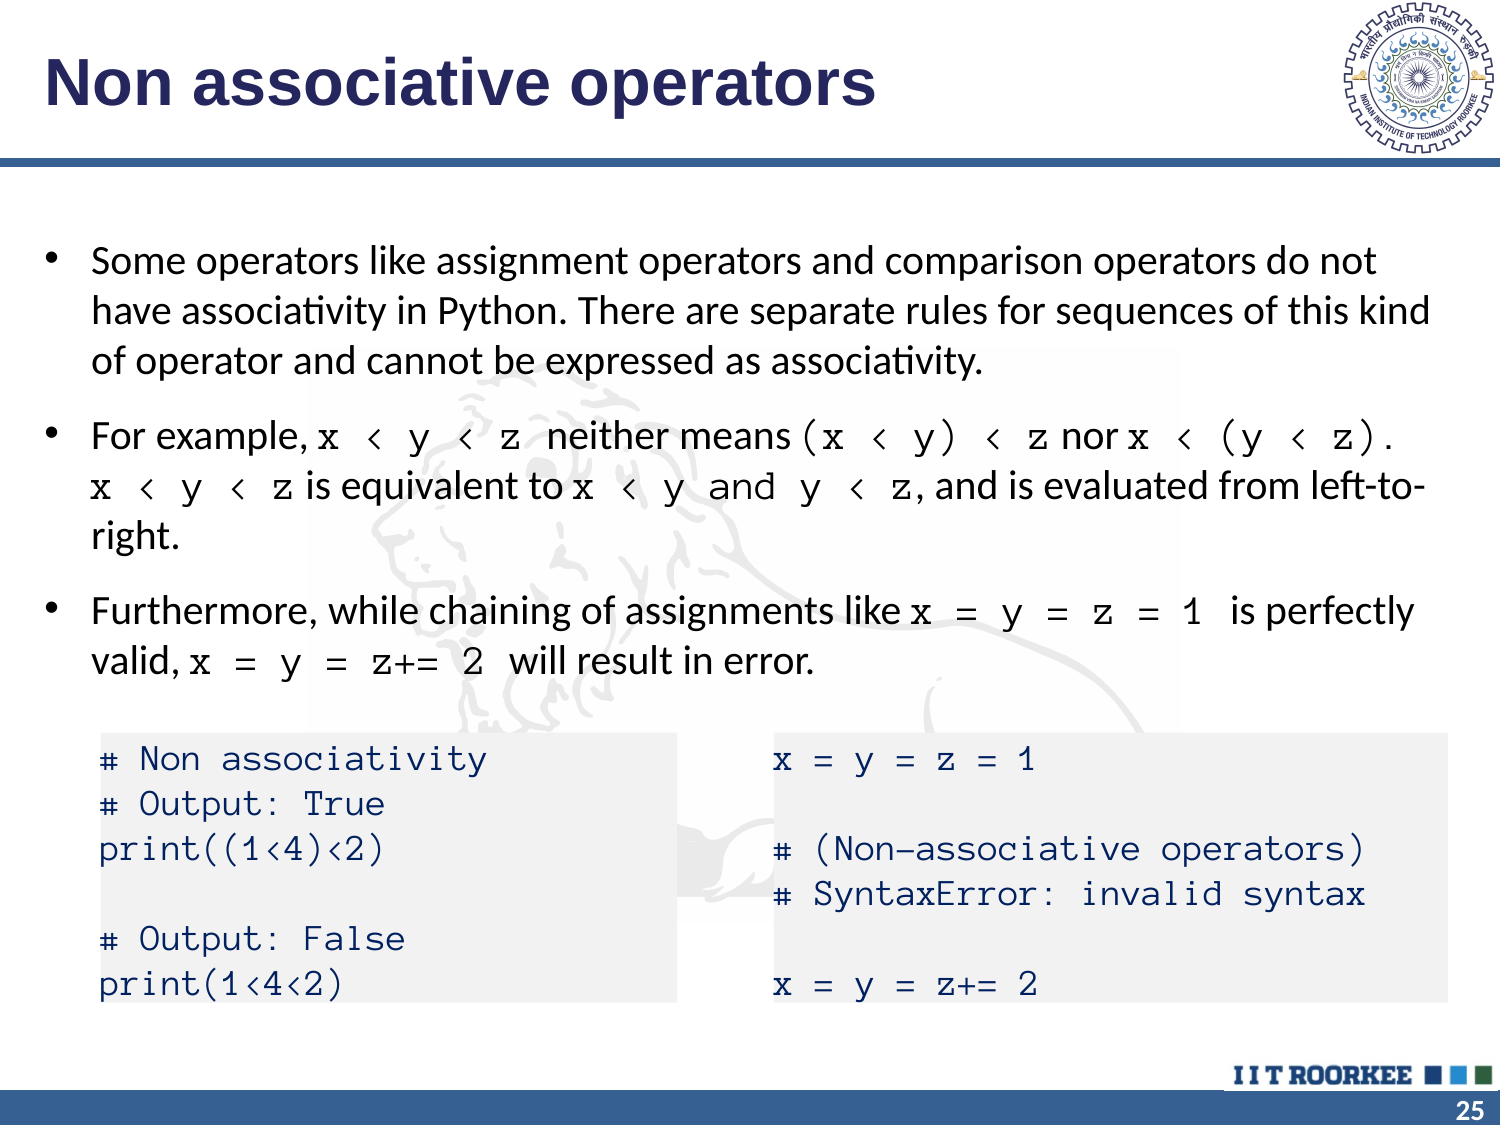

# Non associative operators
Some operators like assignment operators and comparison operators do not have associativity in Python. There are separate rules for sequences of this kind of operator and cannot be expressed as associativity.
For example, x < y < z neither means (x < y) < z nor x < (y < z).
x < y < z is equivalent to x < y and y < z, and is evaluated from left-to-right.
Furthermore, while chaining of assignments like x = y = z = 1 is perfectly valid, x = y = z+= 2 will result in error.
# Non associativity
# Output: True
print((1<4)<2)

# Output: False
print(1<4<2)
x = y = z = 1

# (Non-associative operators)
# SyntaxError: invalid syntax

x = y = z+= 2